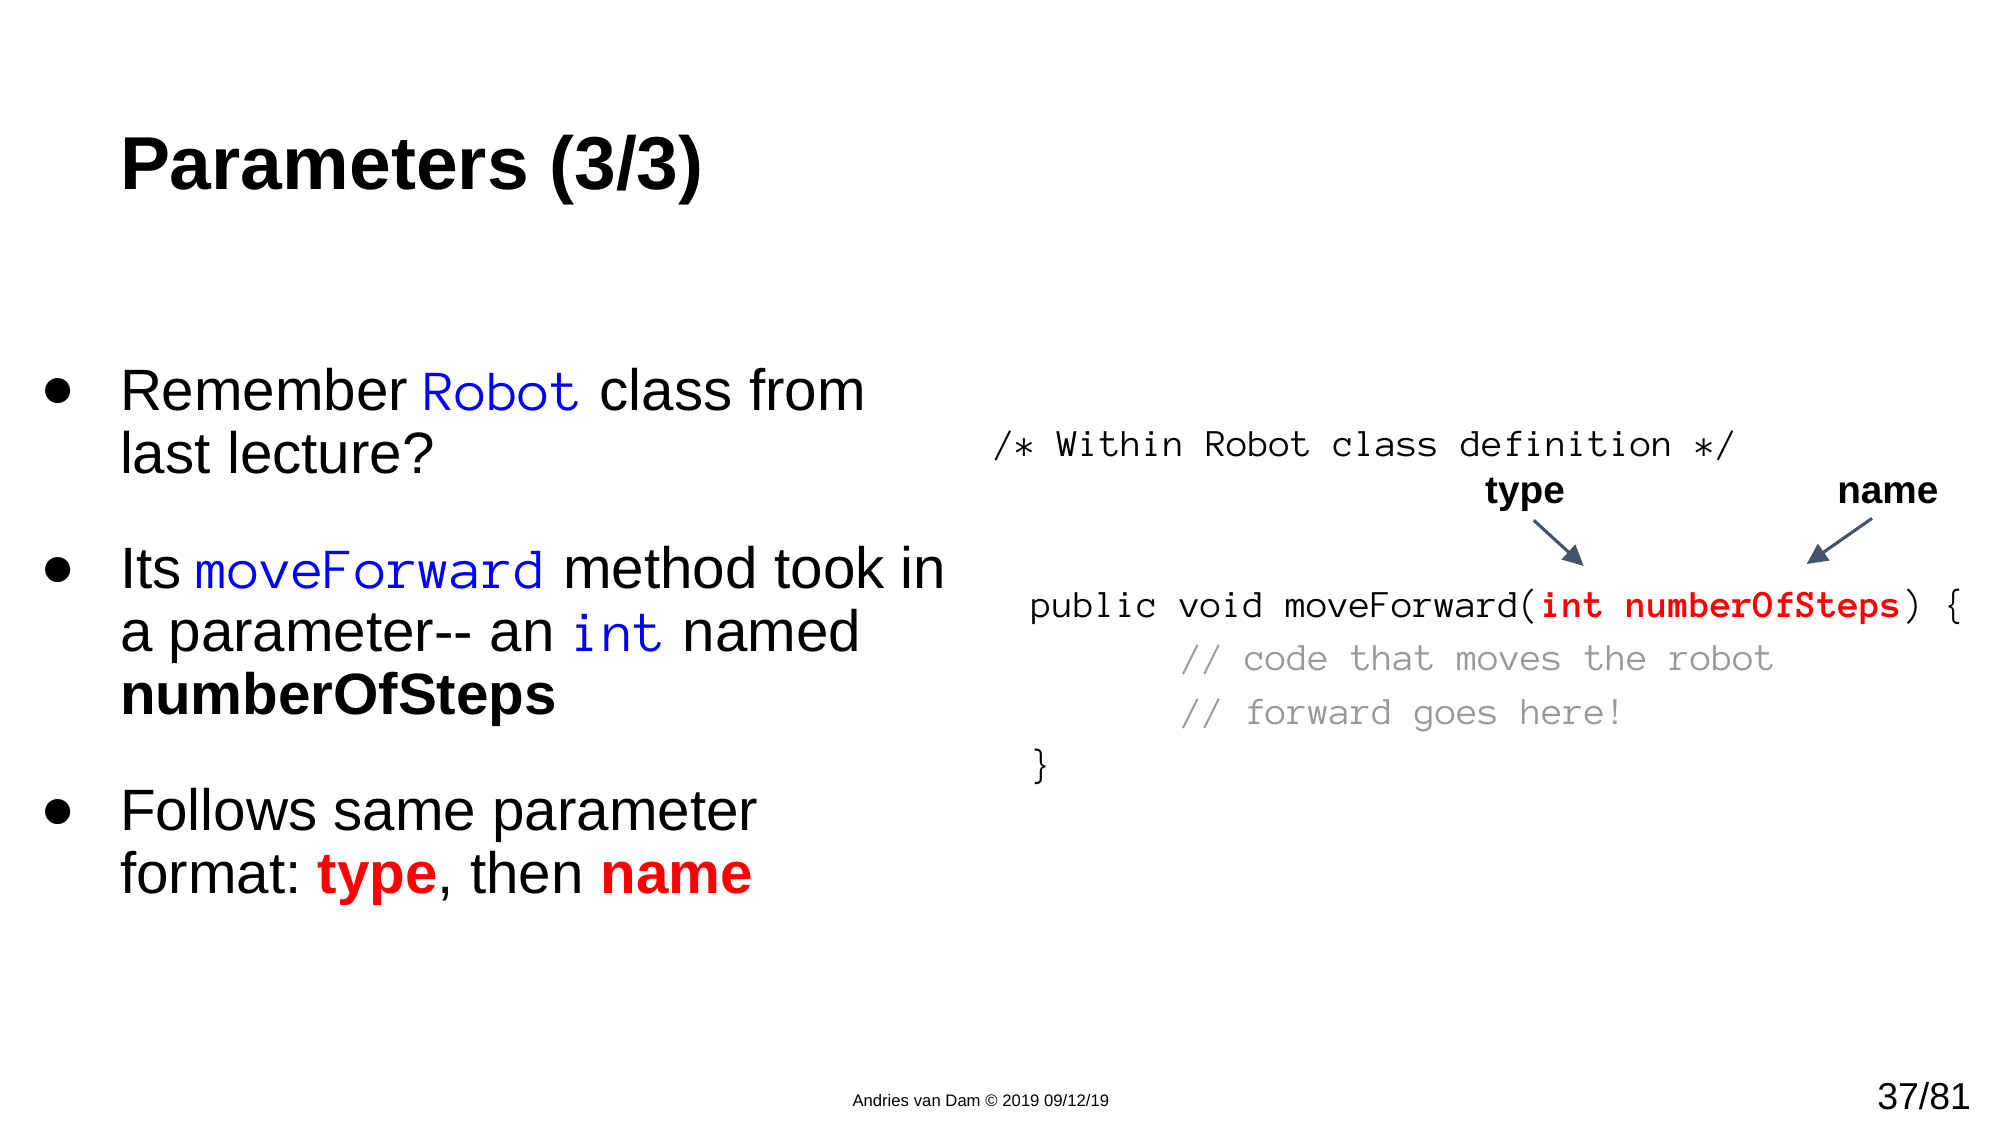

# Parameters (3/3)
/* Within Robot class definition */

	public void moveForward(int numberOfSteps) {
		// code that moves the robot
		// forward goes here!
	}
Remember Robot class from last lecture?
Its moveForward method took in a parameter-- an int named numberOfSteps
Follows same parameter format: type, then name
type
name